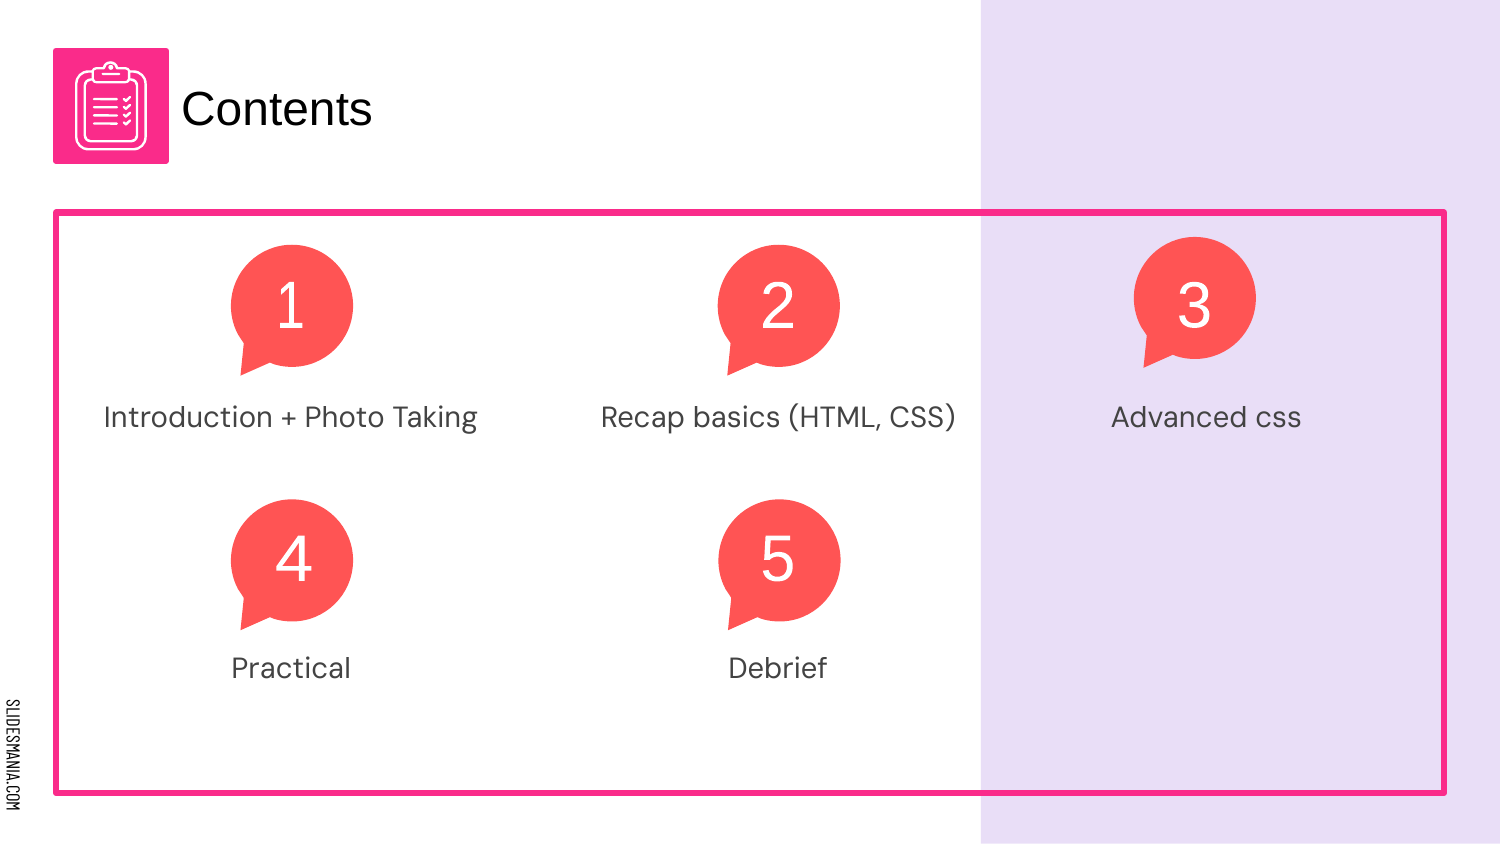

# Contents

1
2
3
Advanced css

Introduction + Photo Taking

Recap basics (HTML, CSS)

4
5
Practical

Debrief